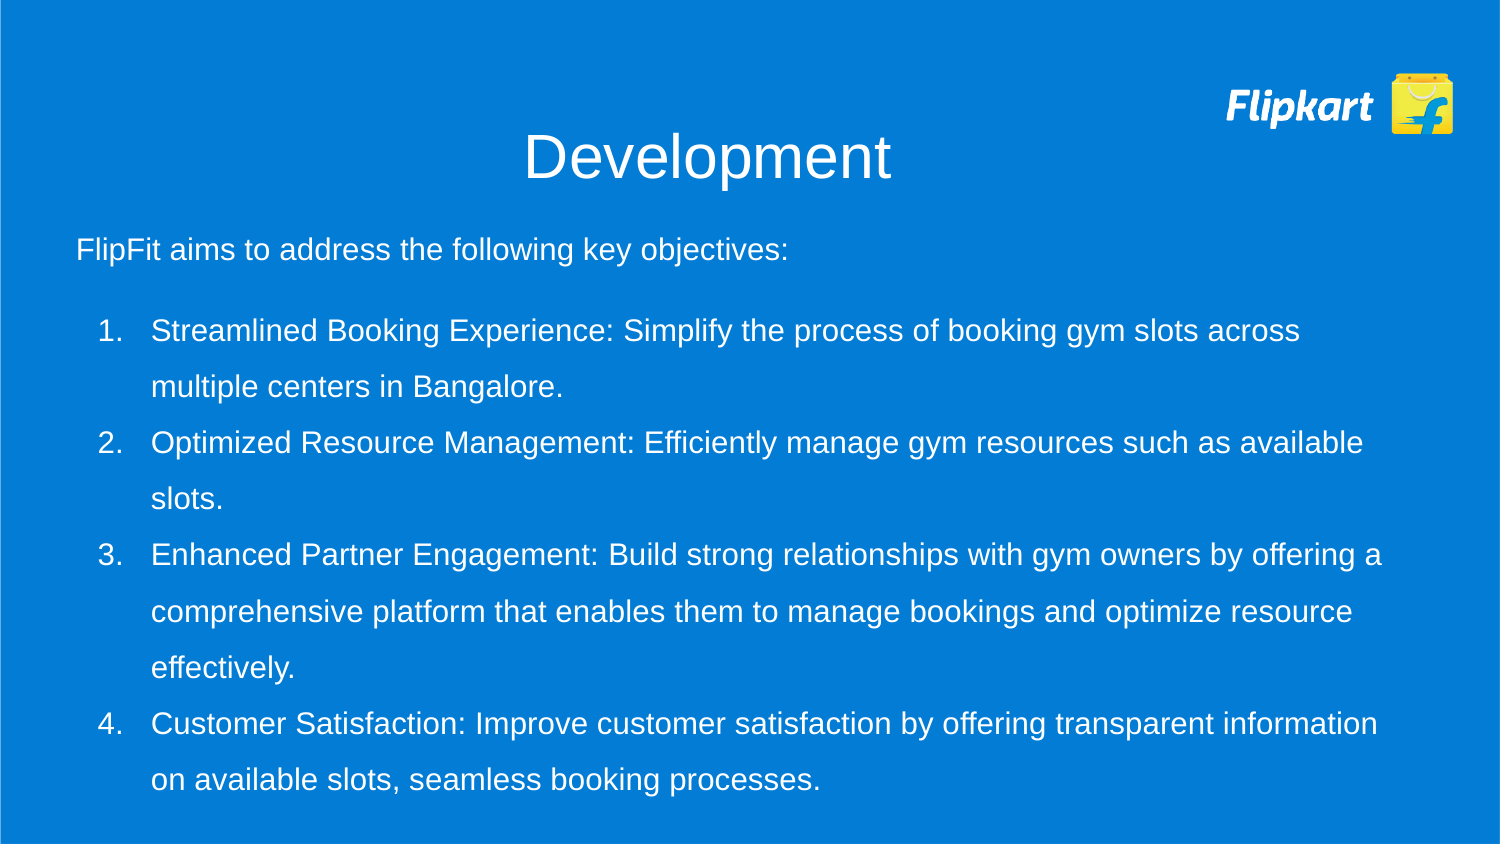

Development
FlipFit aims to address the following key objectives:
Streamlined Booking Experience: Simplify the process of booking gym slots across multiple centers in Bangalore.
Optimized Resource Management: Efficiently manage gym resources such as available slots.
Enhanced Partner Engagement: Build strong relationships with gym owners by offering a comprehensive platform that enables them to manage bookings and optimize resource effectively.
Customer Satisfaction: Improve customer satisfaction by offering transparent information on available slots, seamless booking processes.